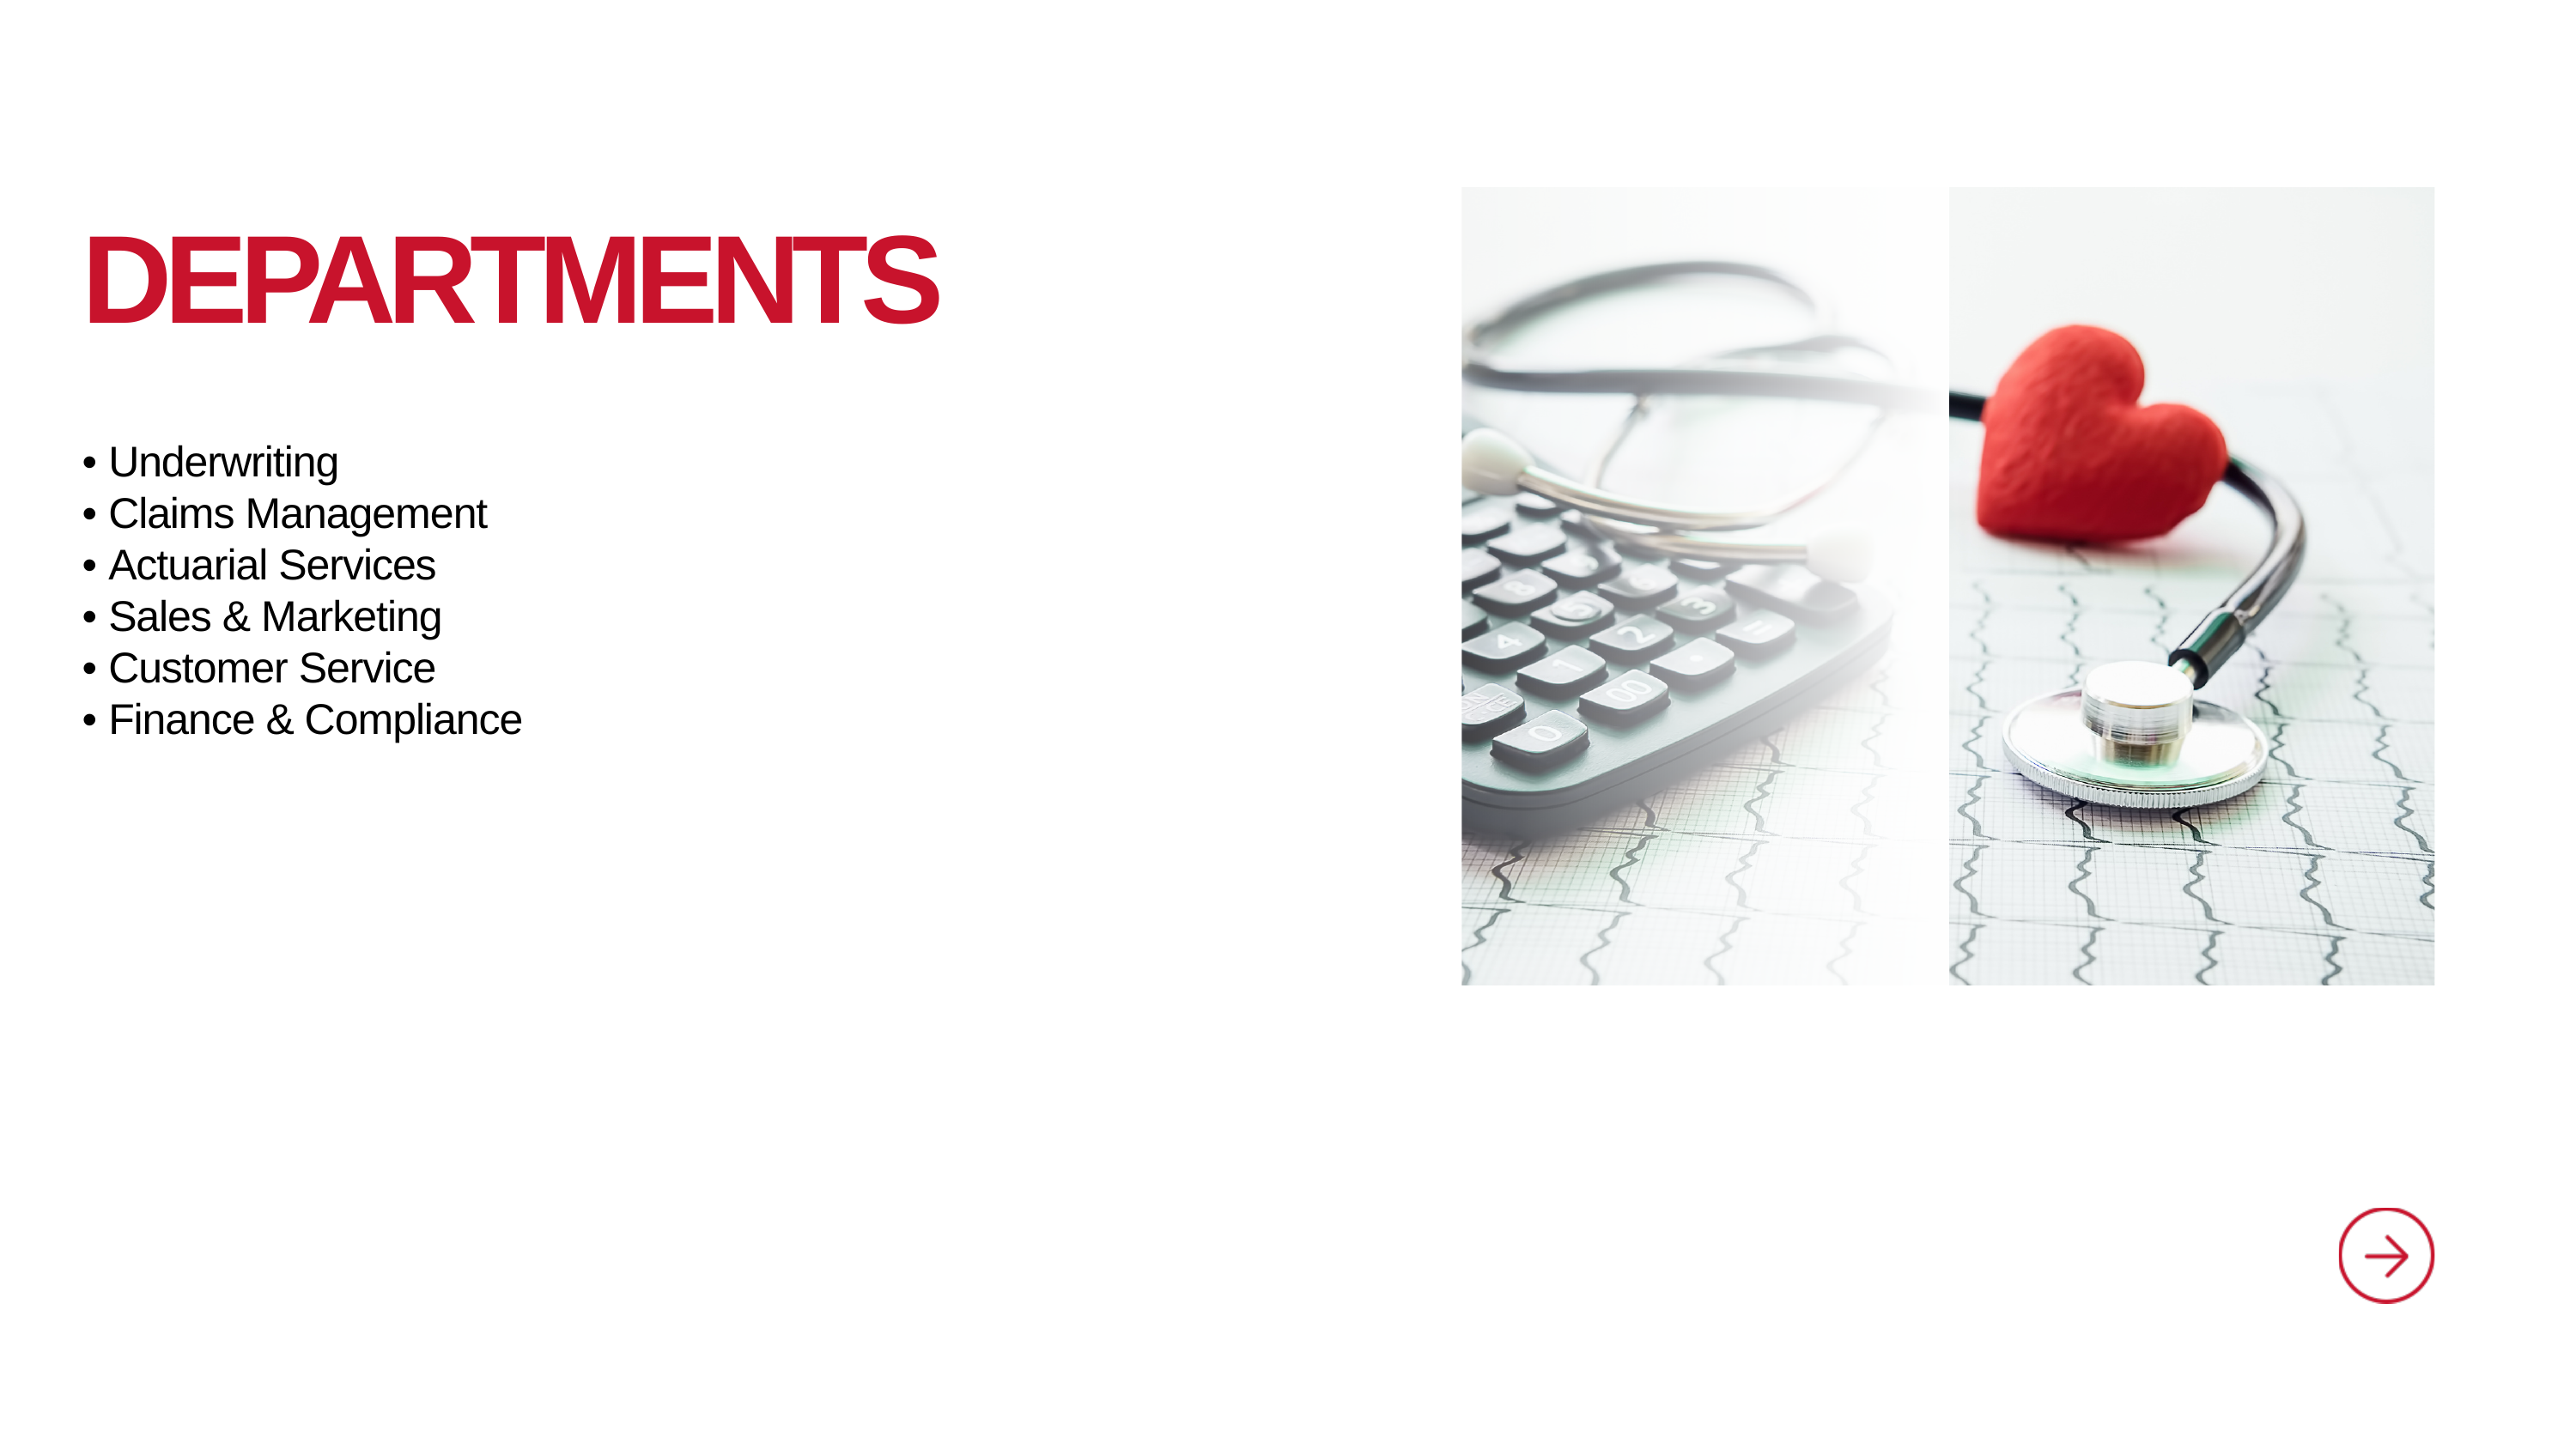

DEPARTMENTS
• Underwriting
• Claims Management
• Actuarial Services
• Sales & Marketing
• Customer Service
• Finance & Compliance